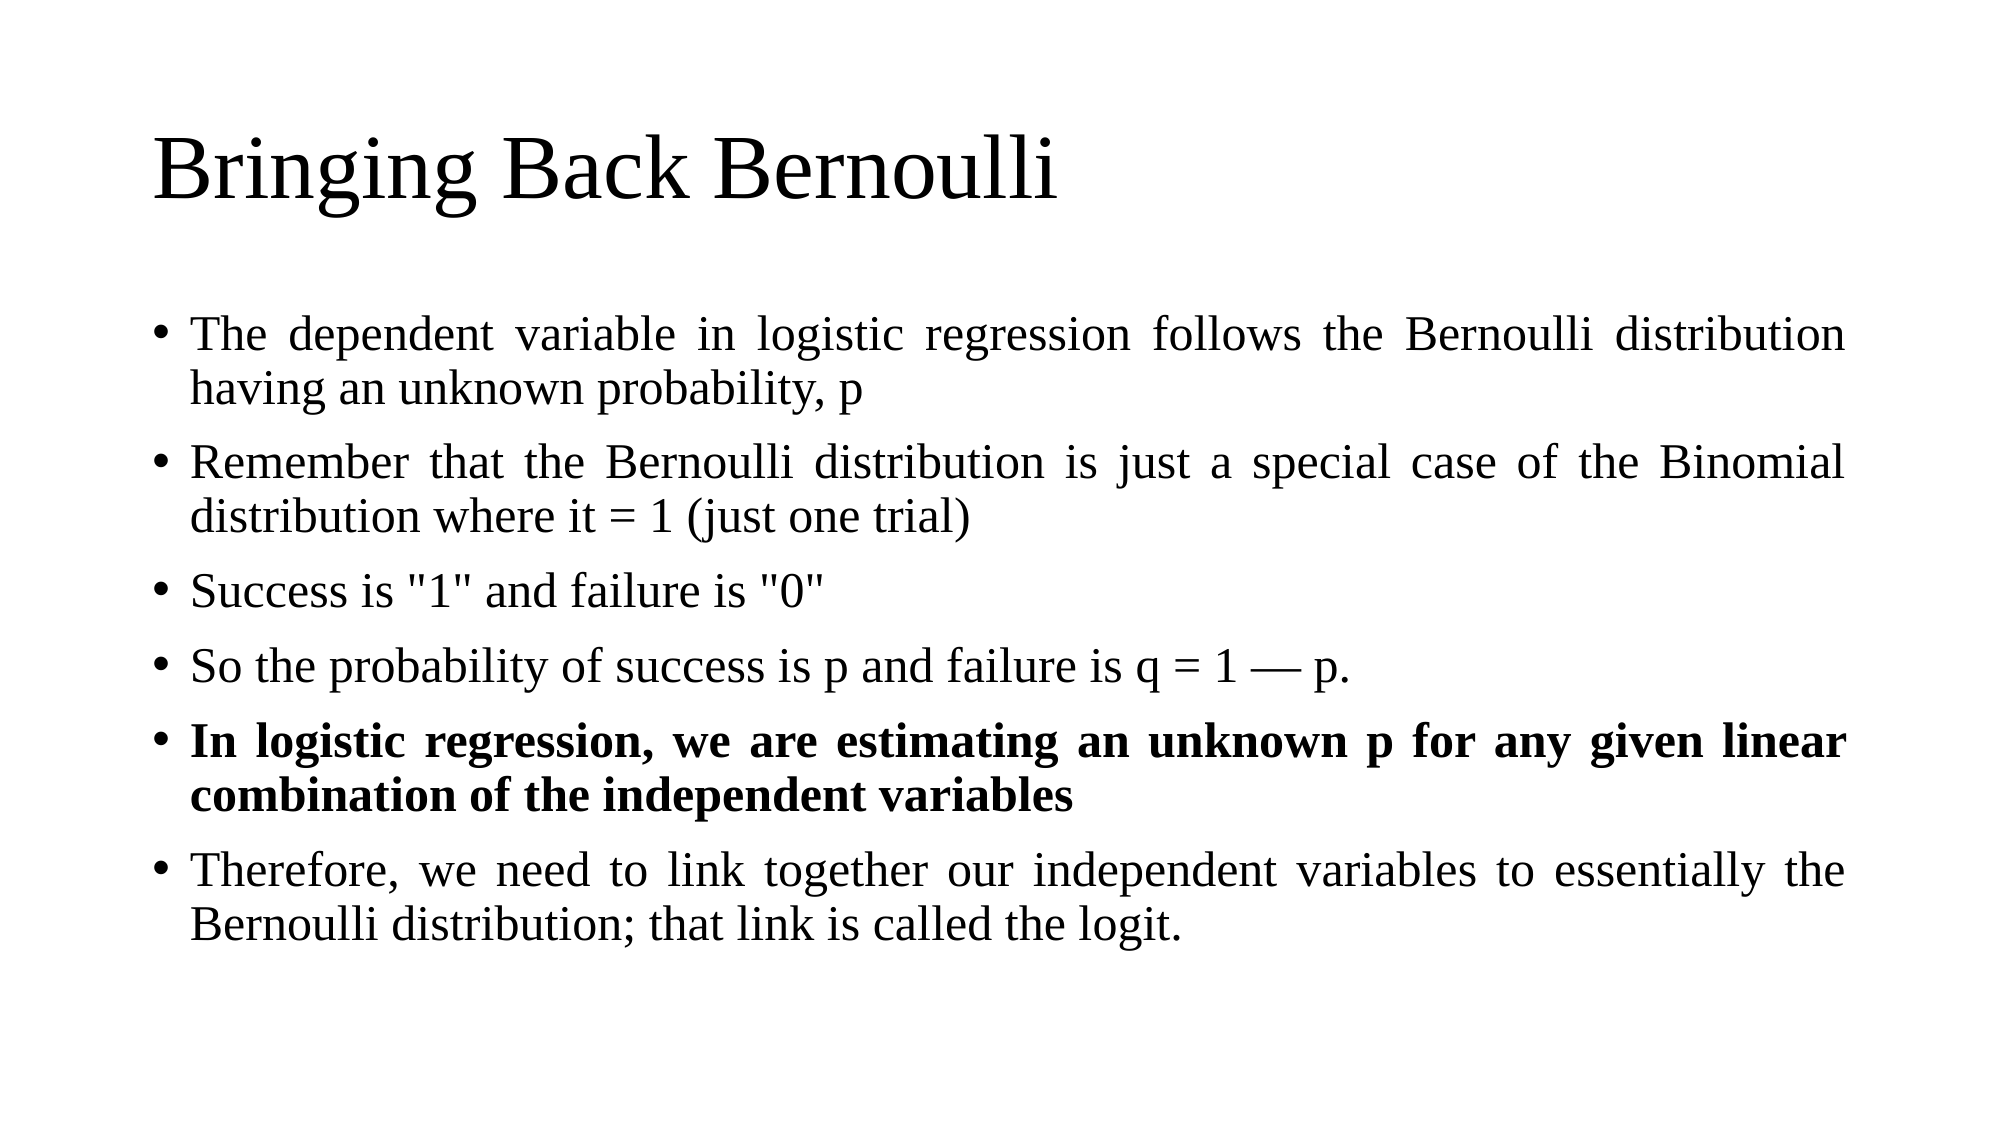

# Bringing Back Bernoulli
The dependent variable in logistic regression follows the Bernoulli distribution having an unknown probability, p
Remember that the Bernoulli distribution is just a special case of the Binomial distribution where it = 1 (just one trial)
Success is "1" and failure is "0"
So the probability of success is p and failure is q = 1 — p.
In logistic regression, we are estimating an unknown p for any given linear combination of the independent variables
Therefore, we need to link together our independent variables to essentially the Bernoulli distribution; that link is called the logit.